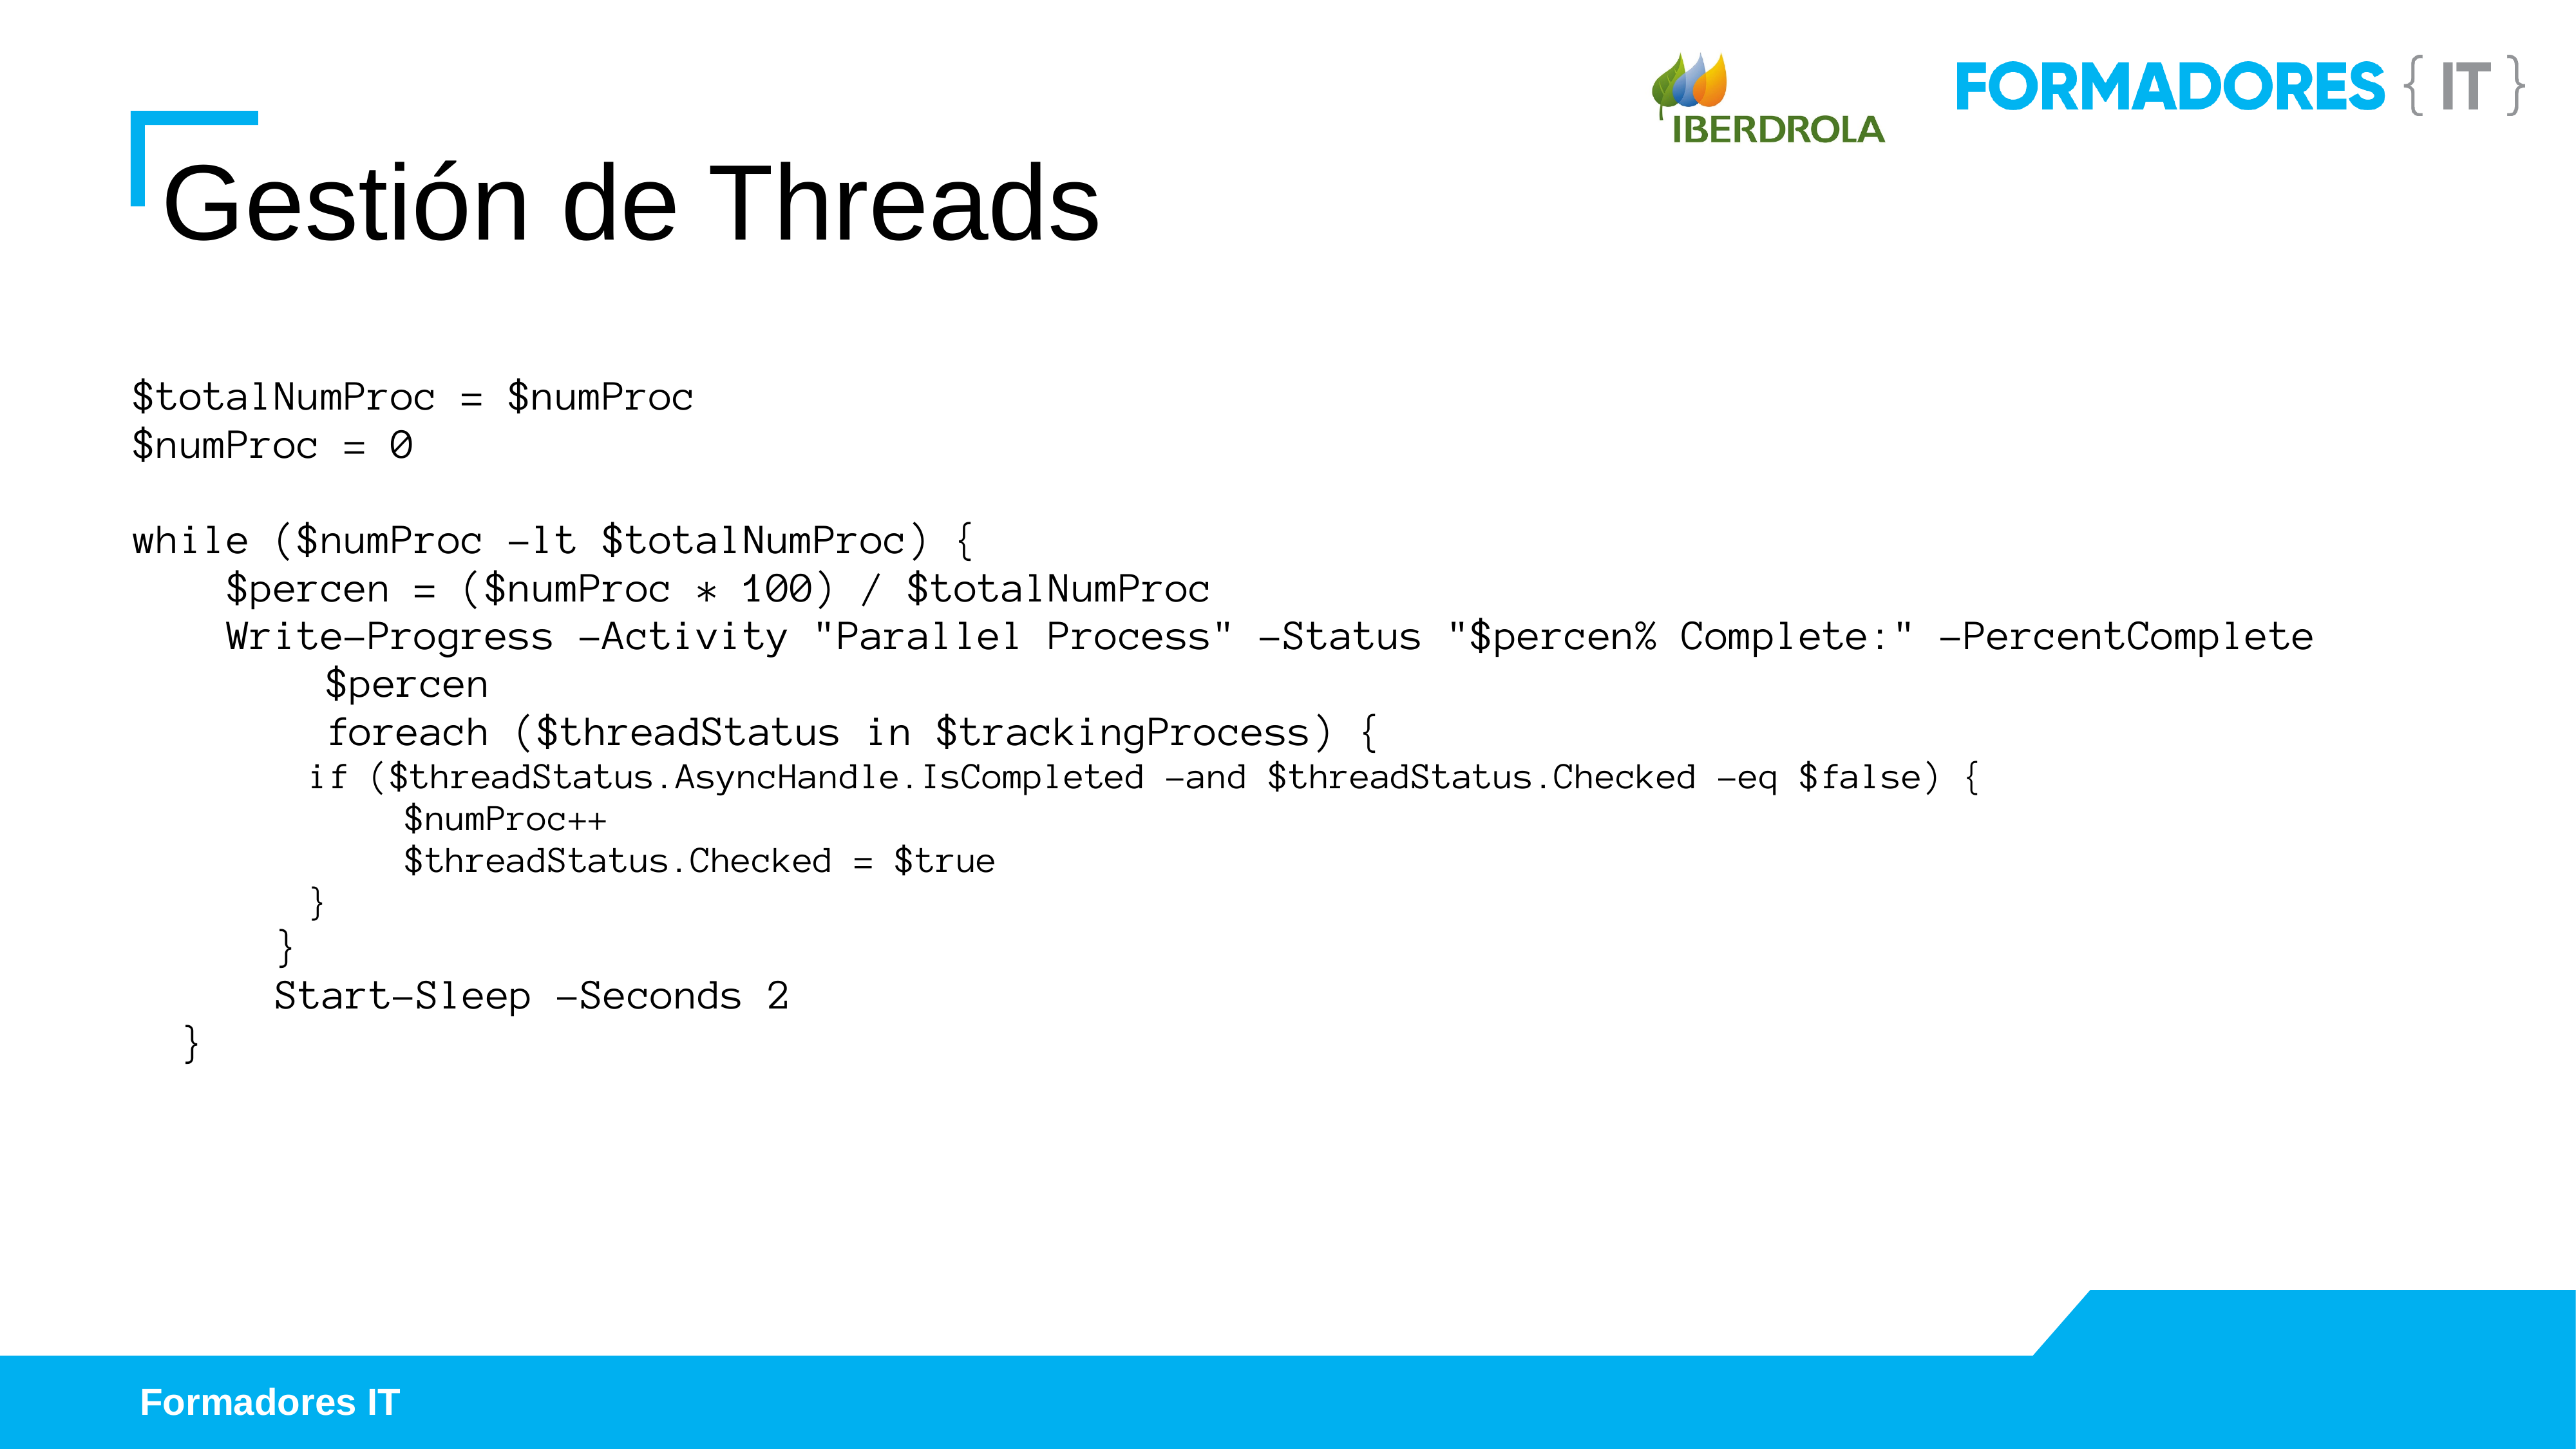

Gestión de Threads

$totalNumProc = $numProc
$numProc = 0

while ($numProc -lt $totalNumProc) {
    $percen = ($numProc * 100) / $totalNumProc
    Write-Progress -Activity "Parallel Process" -Status "$percen% Complete:" -PercentComplete     		$percen
		foreach ($threadStatus in $trackingProcess) {
		if ($threadStatus.AsyncHandle.IsCompleted -and $threadStatus.Checked -eq $false) {
			$numProc++
			$threadStatus.Checked = $true
		}
    }
    Start-Sleep -Seconds 2
}